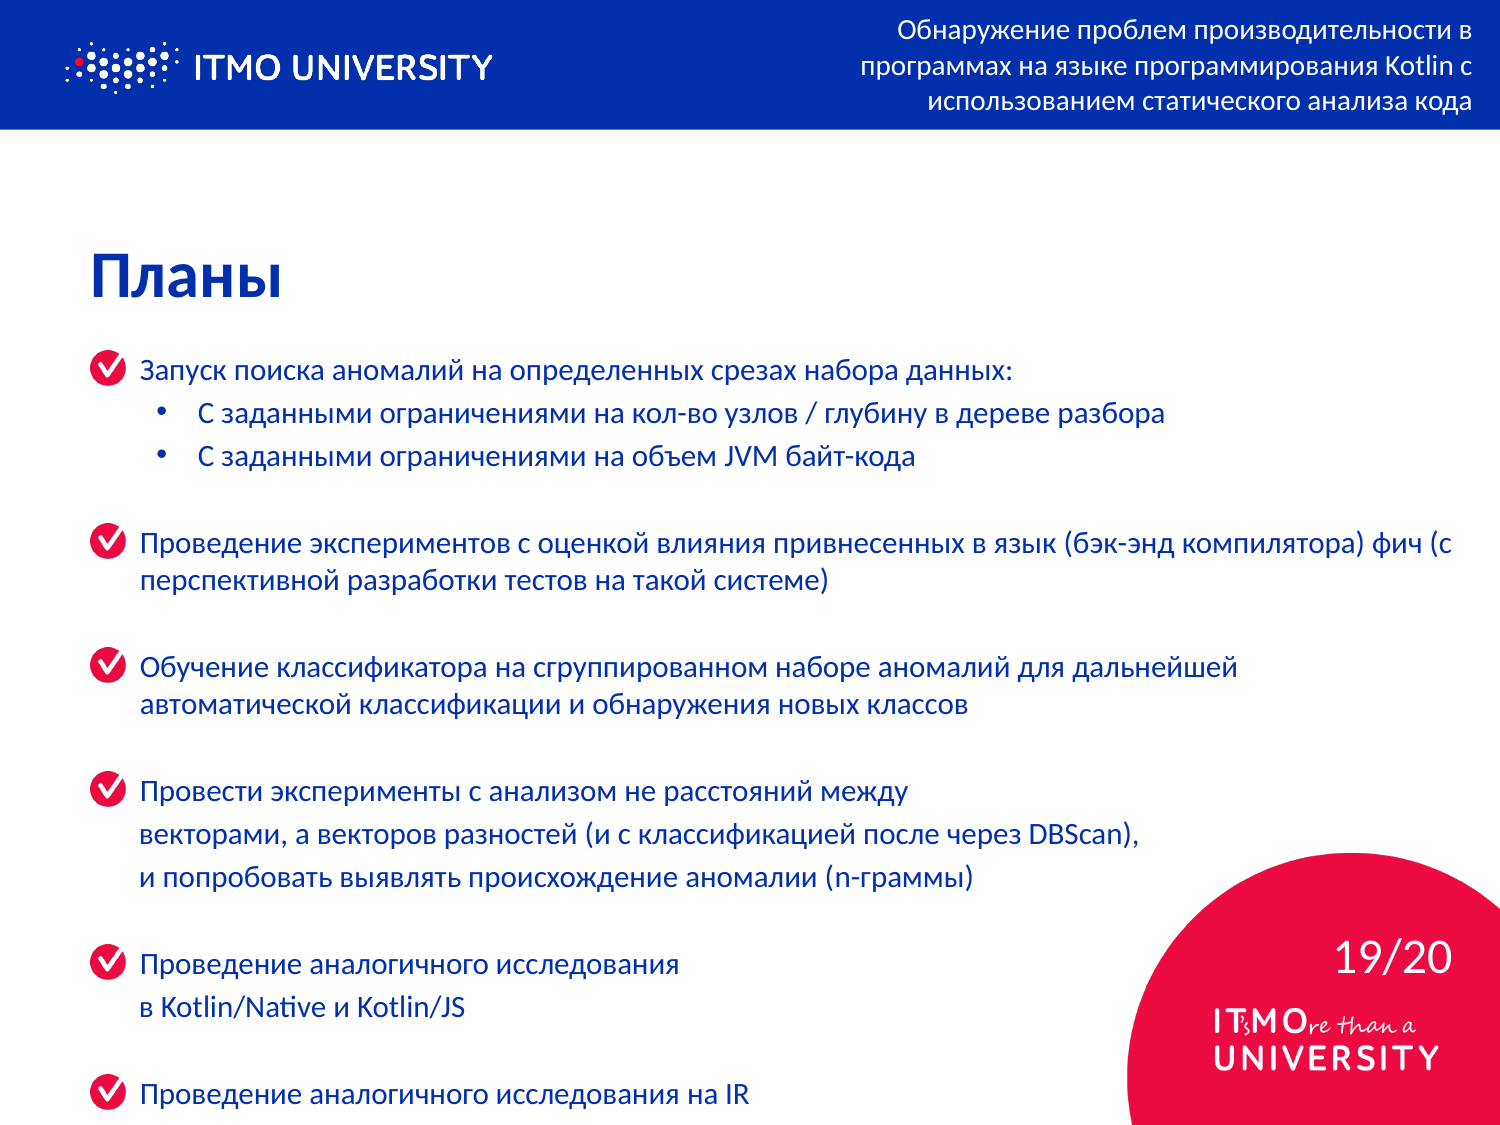

Обнаружение проблем производительности в программах на языке программирования Kotlin с использованием статического анализа кода
# Планы
Запуск поиска аномалий на определенных срезах набора данных:
С заданными ограничениями на кол-во узлов / глубину в дереве разбора
С заданными ограничениями на объем JVM байт-кода

Проведение экспериментов с оценкой влияния привнесенных в язык (бэк-энд компилятора) фич (с перспективной разработки тестов на такой системе)

Обучение классификатора на сгруппированном наборе аномалий для дальнейшей автоматической классификации и обнаружения новых классов

Провести эксперименты с анализом не расстояний между
       векторами, а векторов разностей (и с классификацией после через DBScan),
       и попробовать выявлять происхождение аномалии (n-граммы)

Проведение аналогичного исследования
       в Kotlin/Native и Kotlin/JS

Проведение аналогичного исследования на IR

19/20